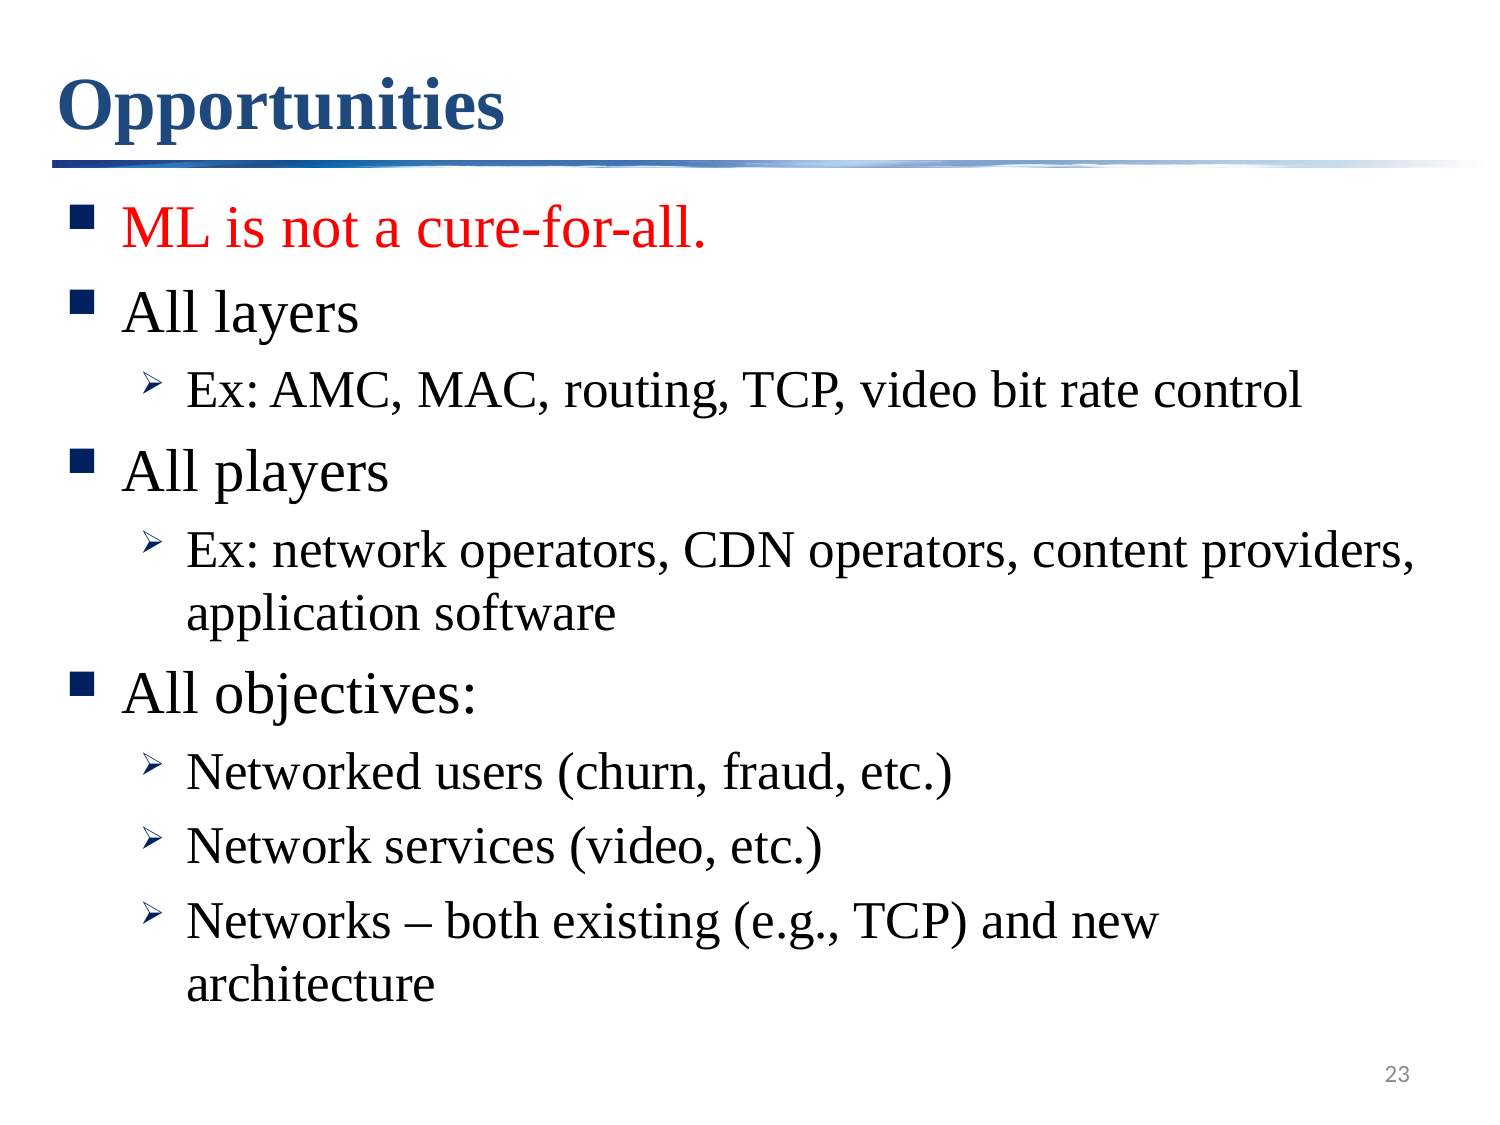

# Opportunities
ML is not a cure-for-all.
All layers
Ex: AMC, MAC, routing, TCP, video bit rate control
All players
Ex: network operators, CDN operators, content providers, application software
All objectives:
Networked users (churn, fraud, etc.)
Network services (video, etc.)
Networks – both existing (e.g., TCP) and new architecture

23